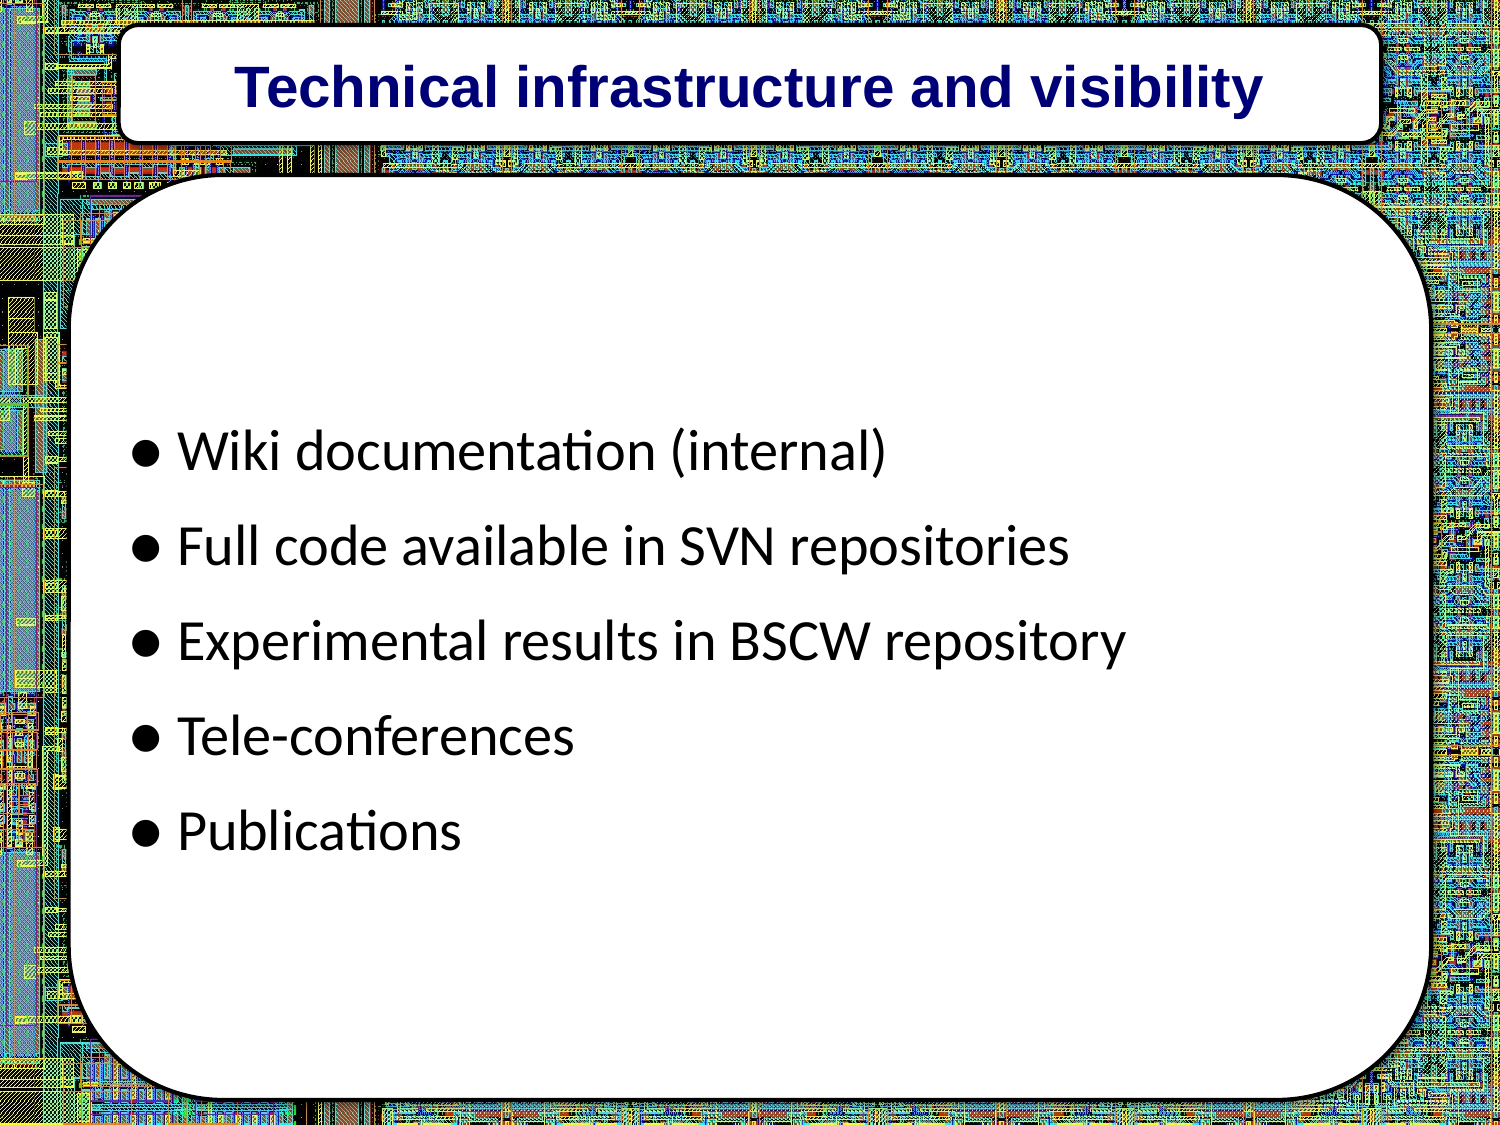

Technical infrastructure and visibility
● Wiki documentation (internal)

● Full code available in SVN repositories

● Experimental results in BSCW repository

● Tele-conferences

● Publications